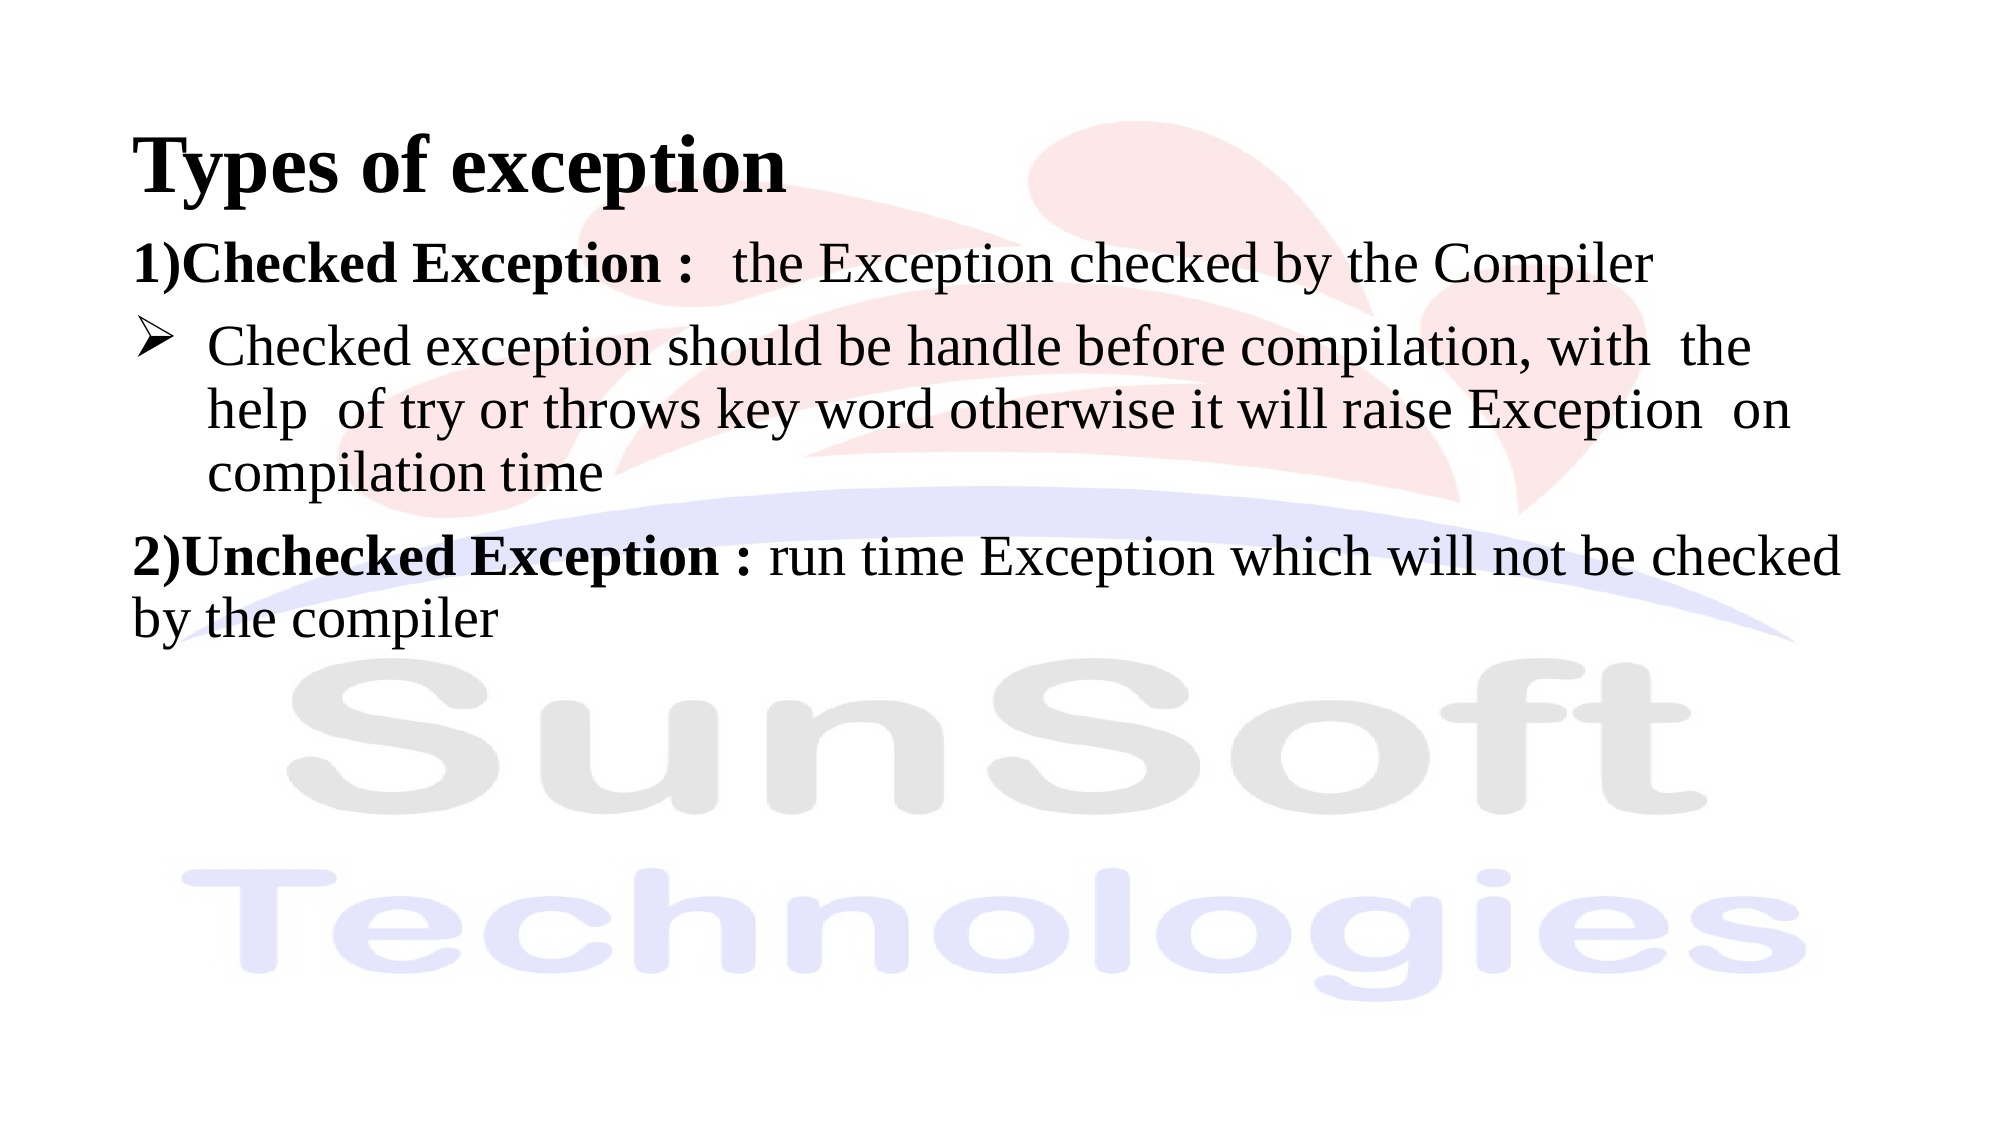

Types of exception
1)Checked Exception :	the Exception checked by the Compiler
Checked exception should be handle before compilation, with  the help  of try or throws key word otherwise it will raise Exception  on compilation time
2)Unchecked Exception : run time Exception which will not be checked by the compiler